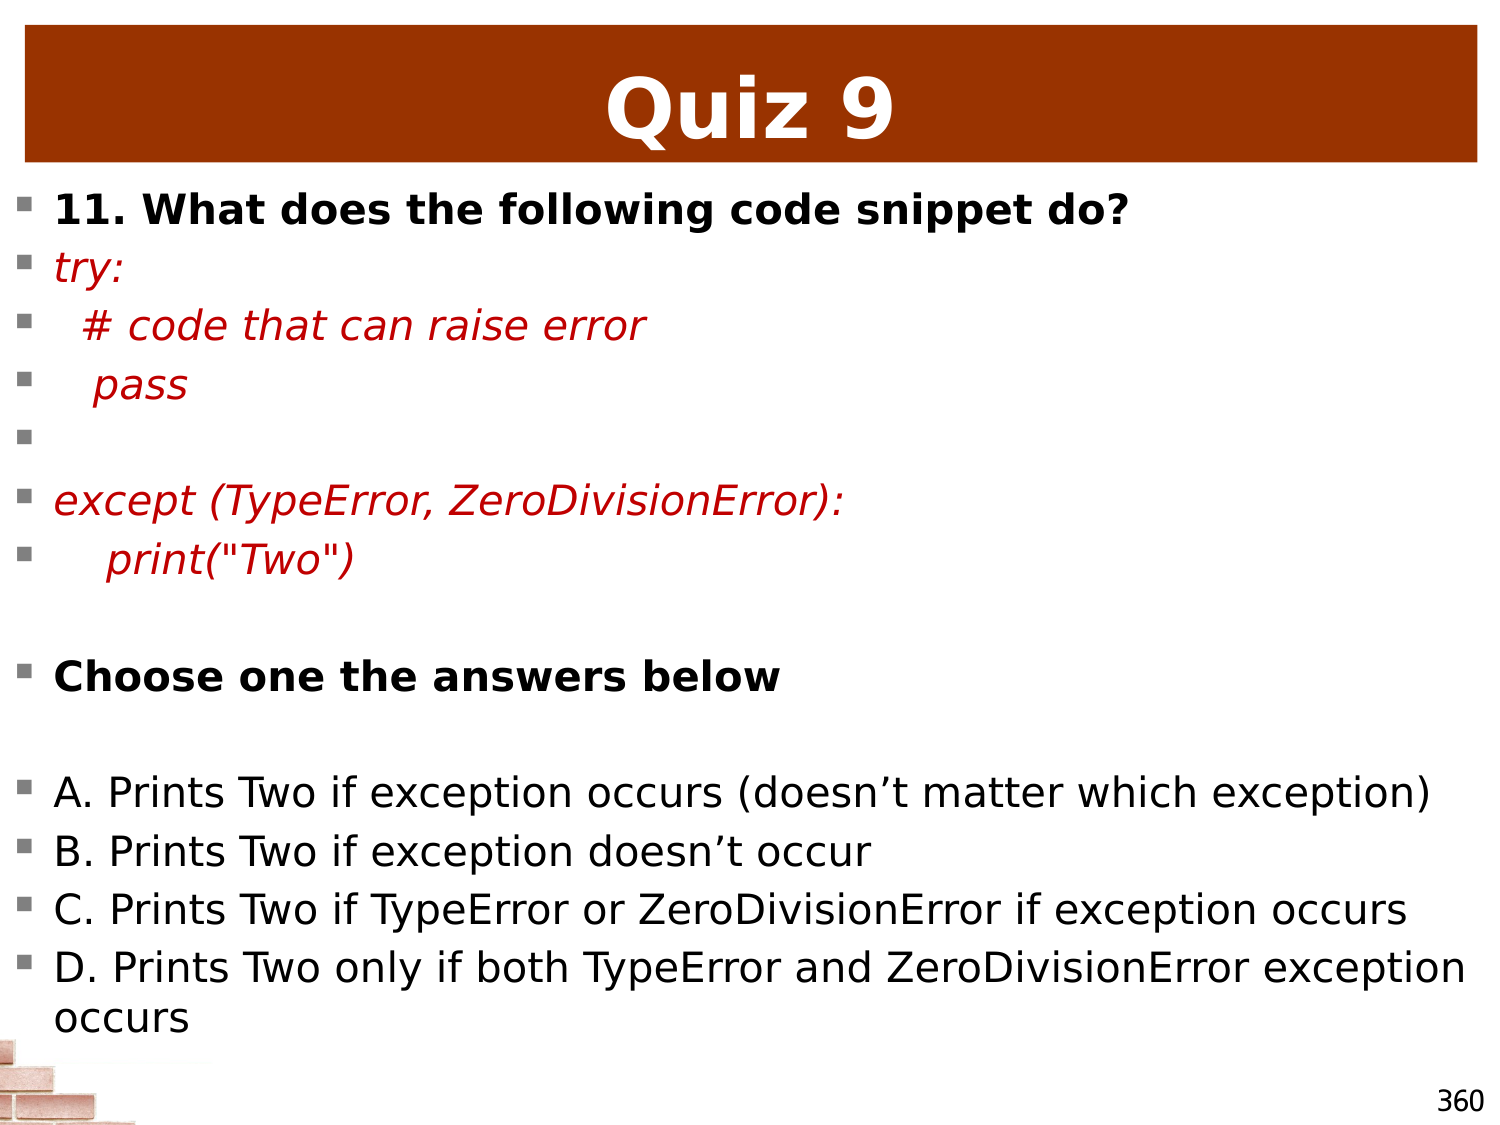

# Quiz 9
11. What does the following code snippet do?
try:
  # code that can raise error
   pass

except (TypeError, ZeroDivisionError):
    print("Two")

Choose one the answers below

A. Prints Two if exception occurs (doesn’t matter which exception)
B. Prints Two if exception doesn’t occur
C. Prints Two if TypeError or ZeroDivisionError if exception occurs
D. Prints Two only if both TypeError and ZeroDivisionError exception occurs

360